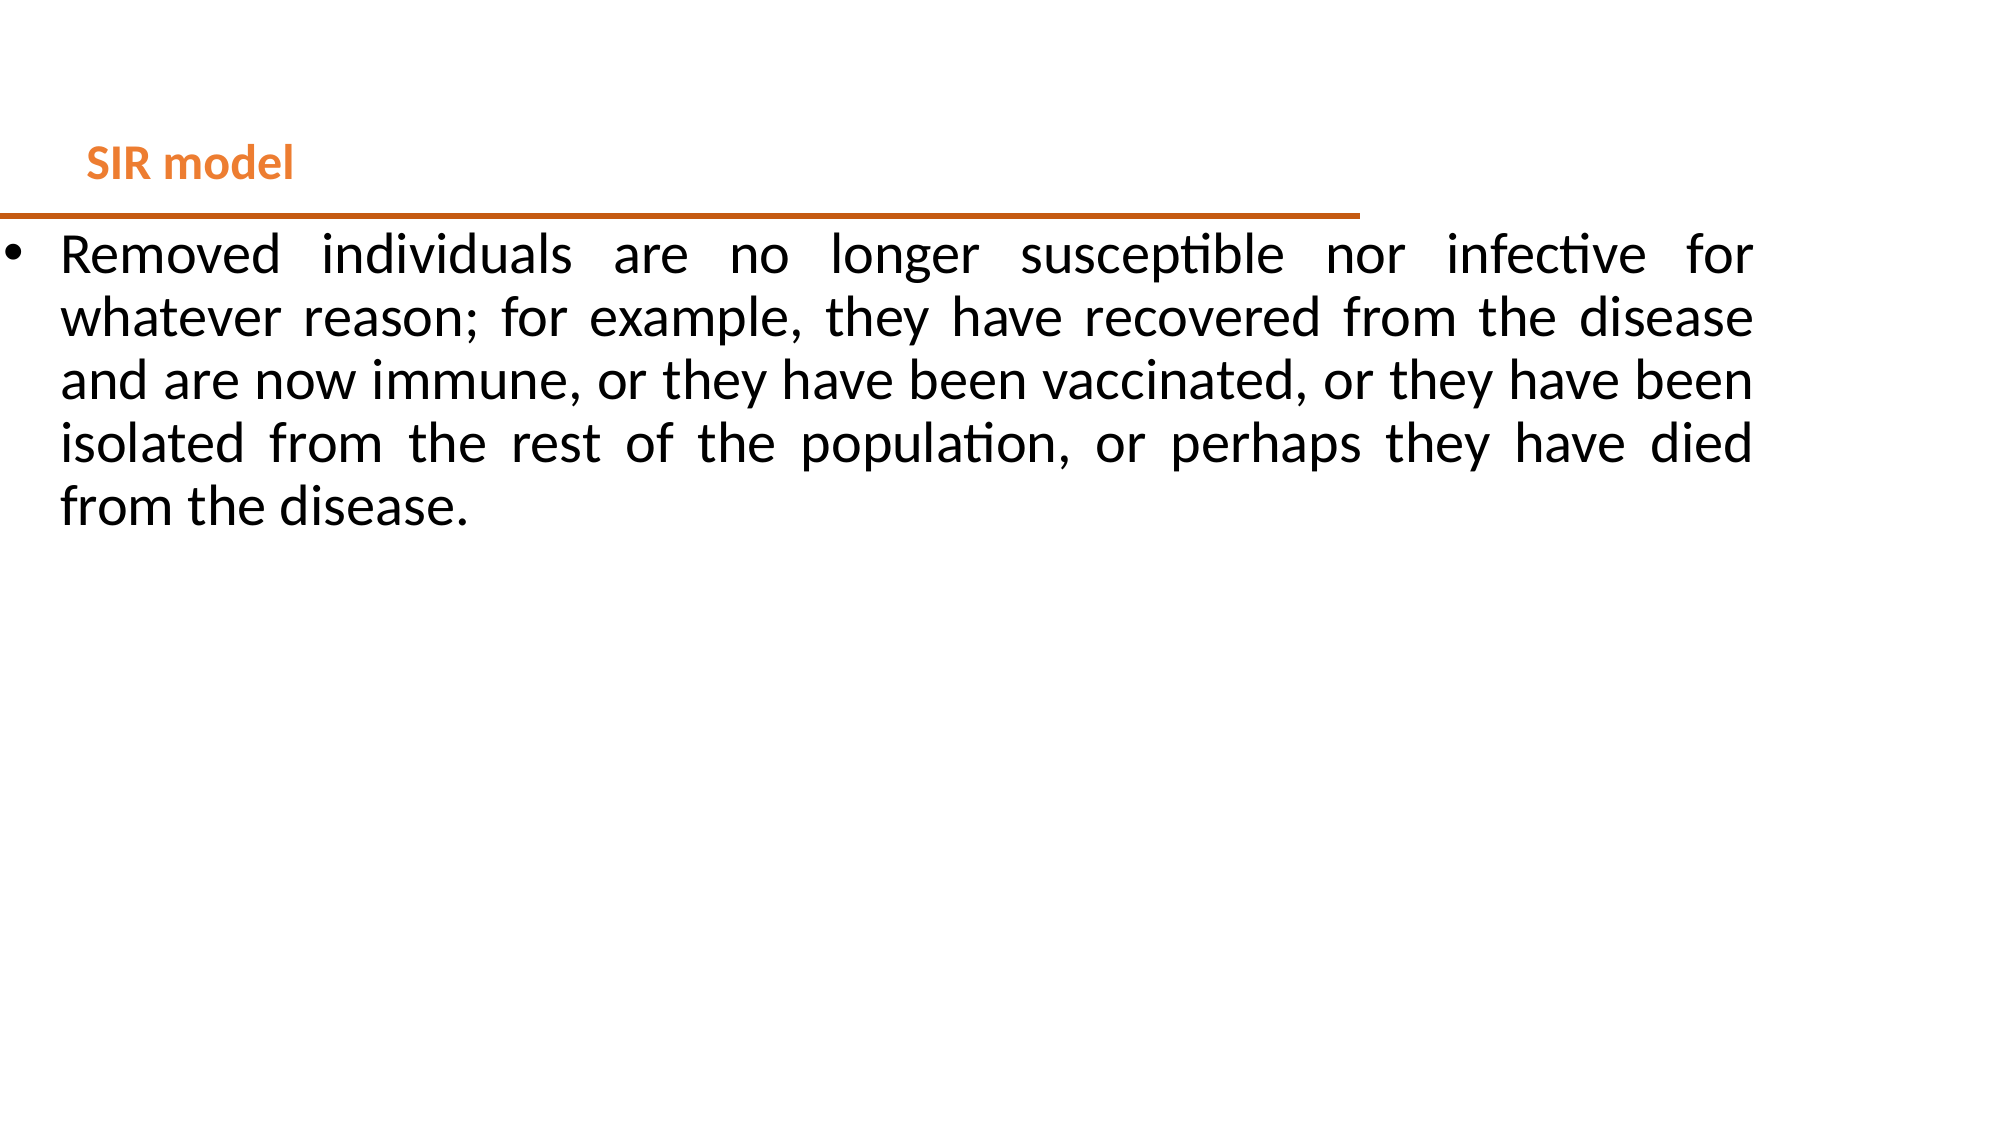

SIR model
Removed individuals are no longer susceptible nor infective for whatever reason; for example, they have recovered from the disease and are now immune, or they have been vaccinated, or they have been isolated from the rest of the population, or perhaps they have died from the disease.